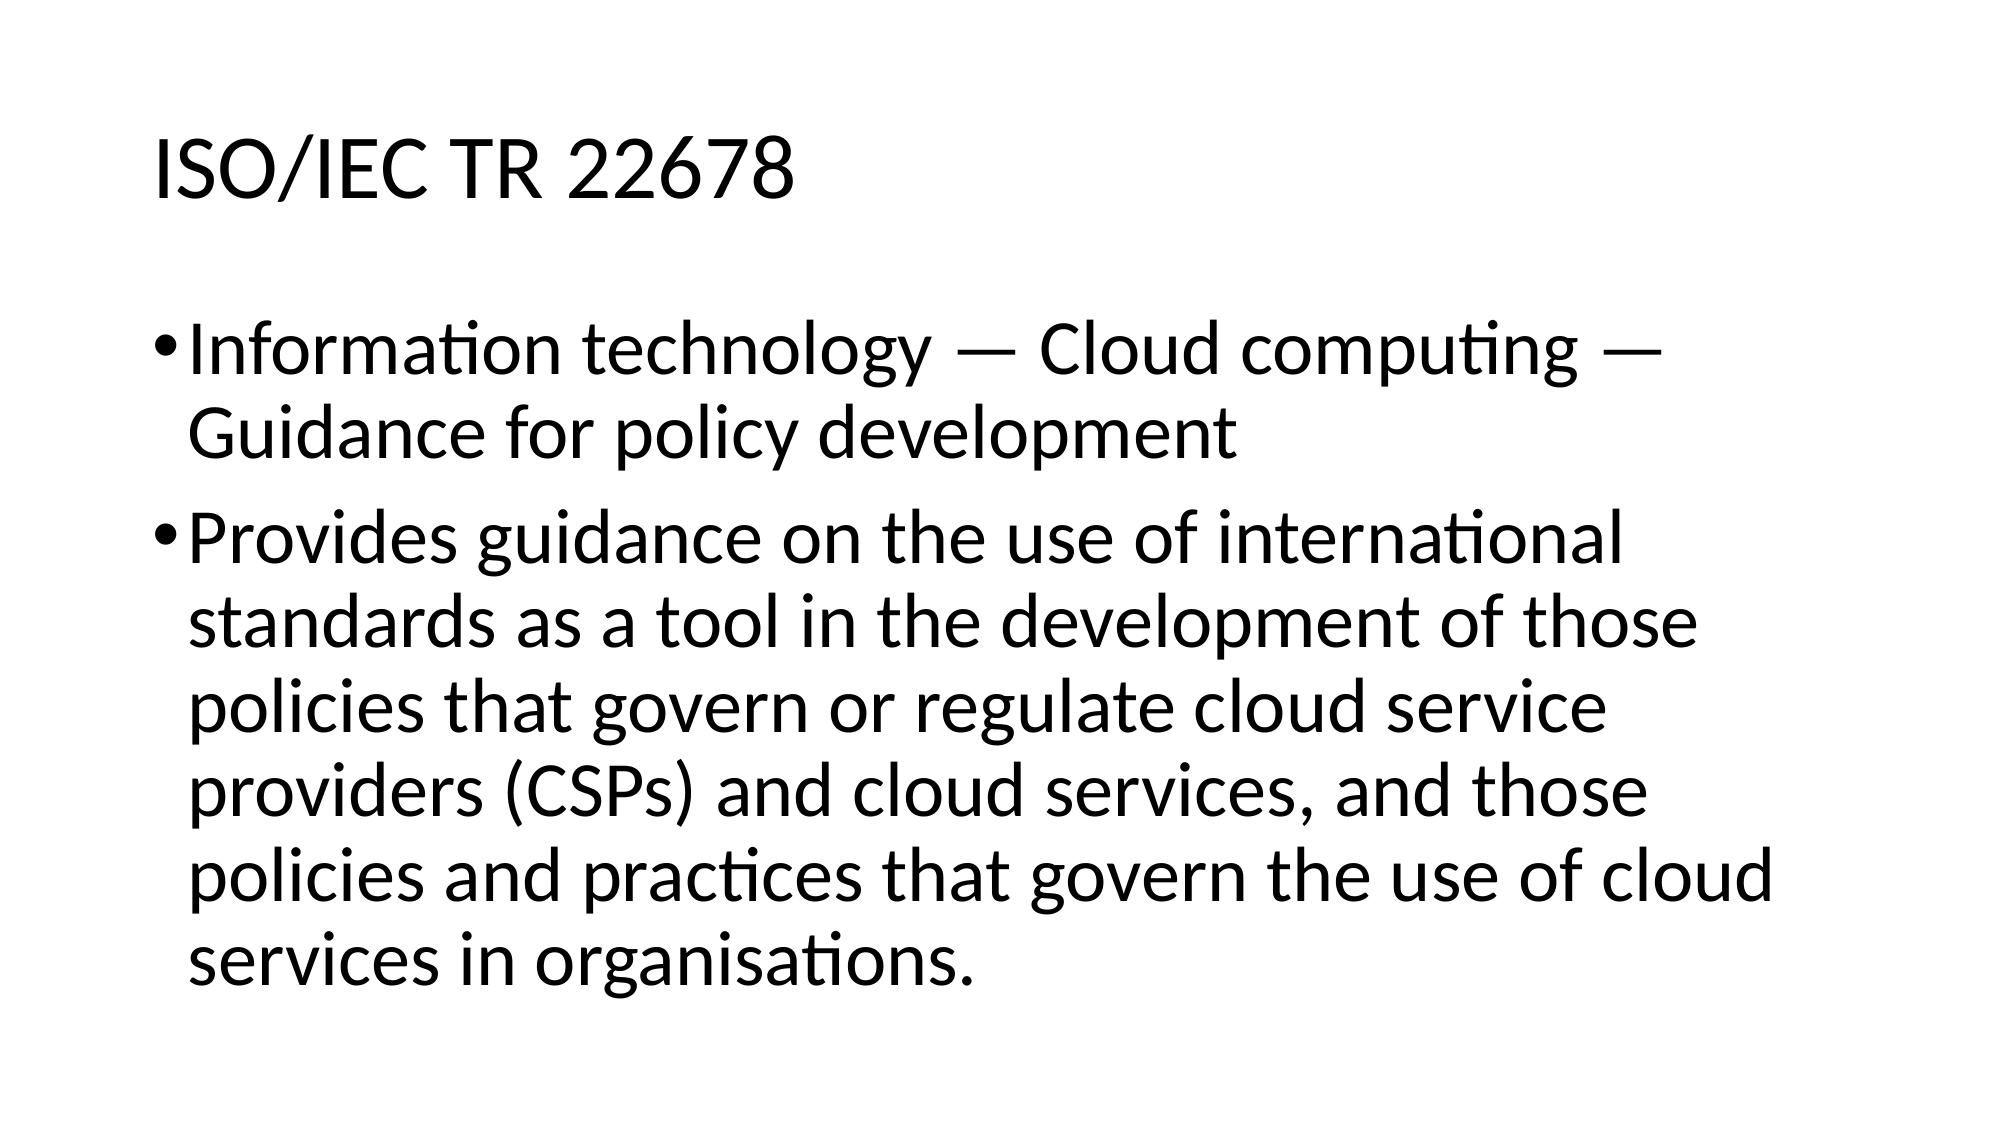

# ISO/IEC TR 22678
Information technology — Cloud computing — Guidance for policy development
Provides guidance on the use of international standards as a tool in the development of those policies that govern or regulate cloud service providers (CSPs) and cloud services, and those policies and practices that govern the use of cloud services in organisations.